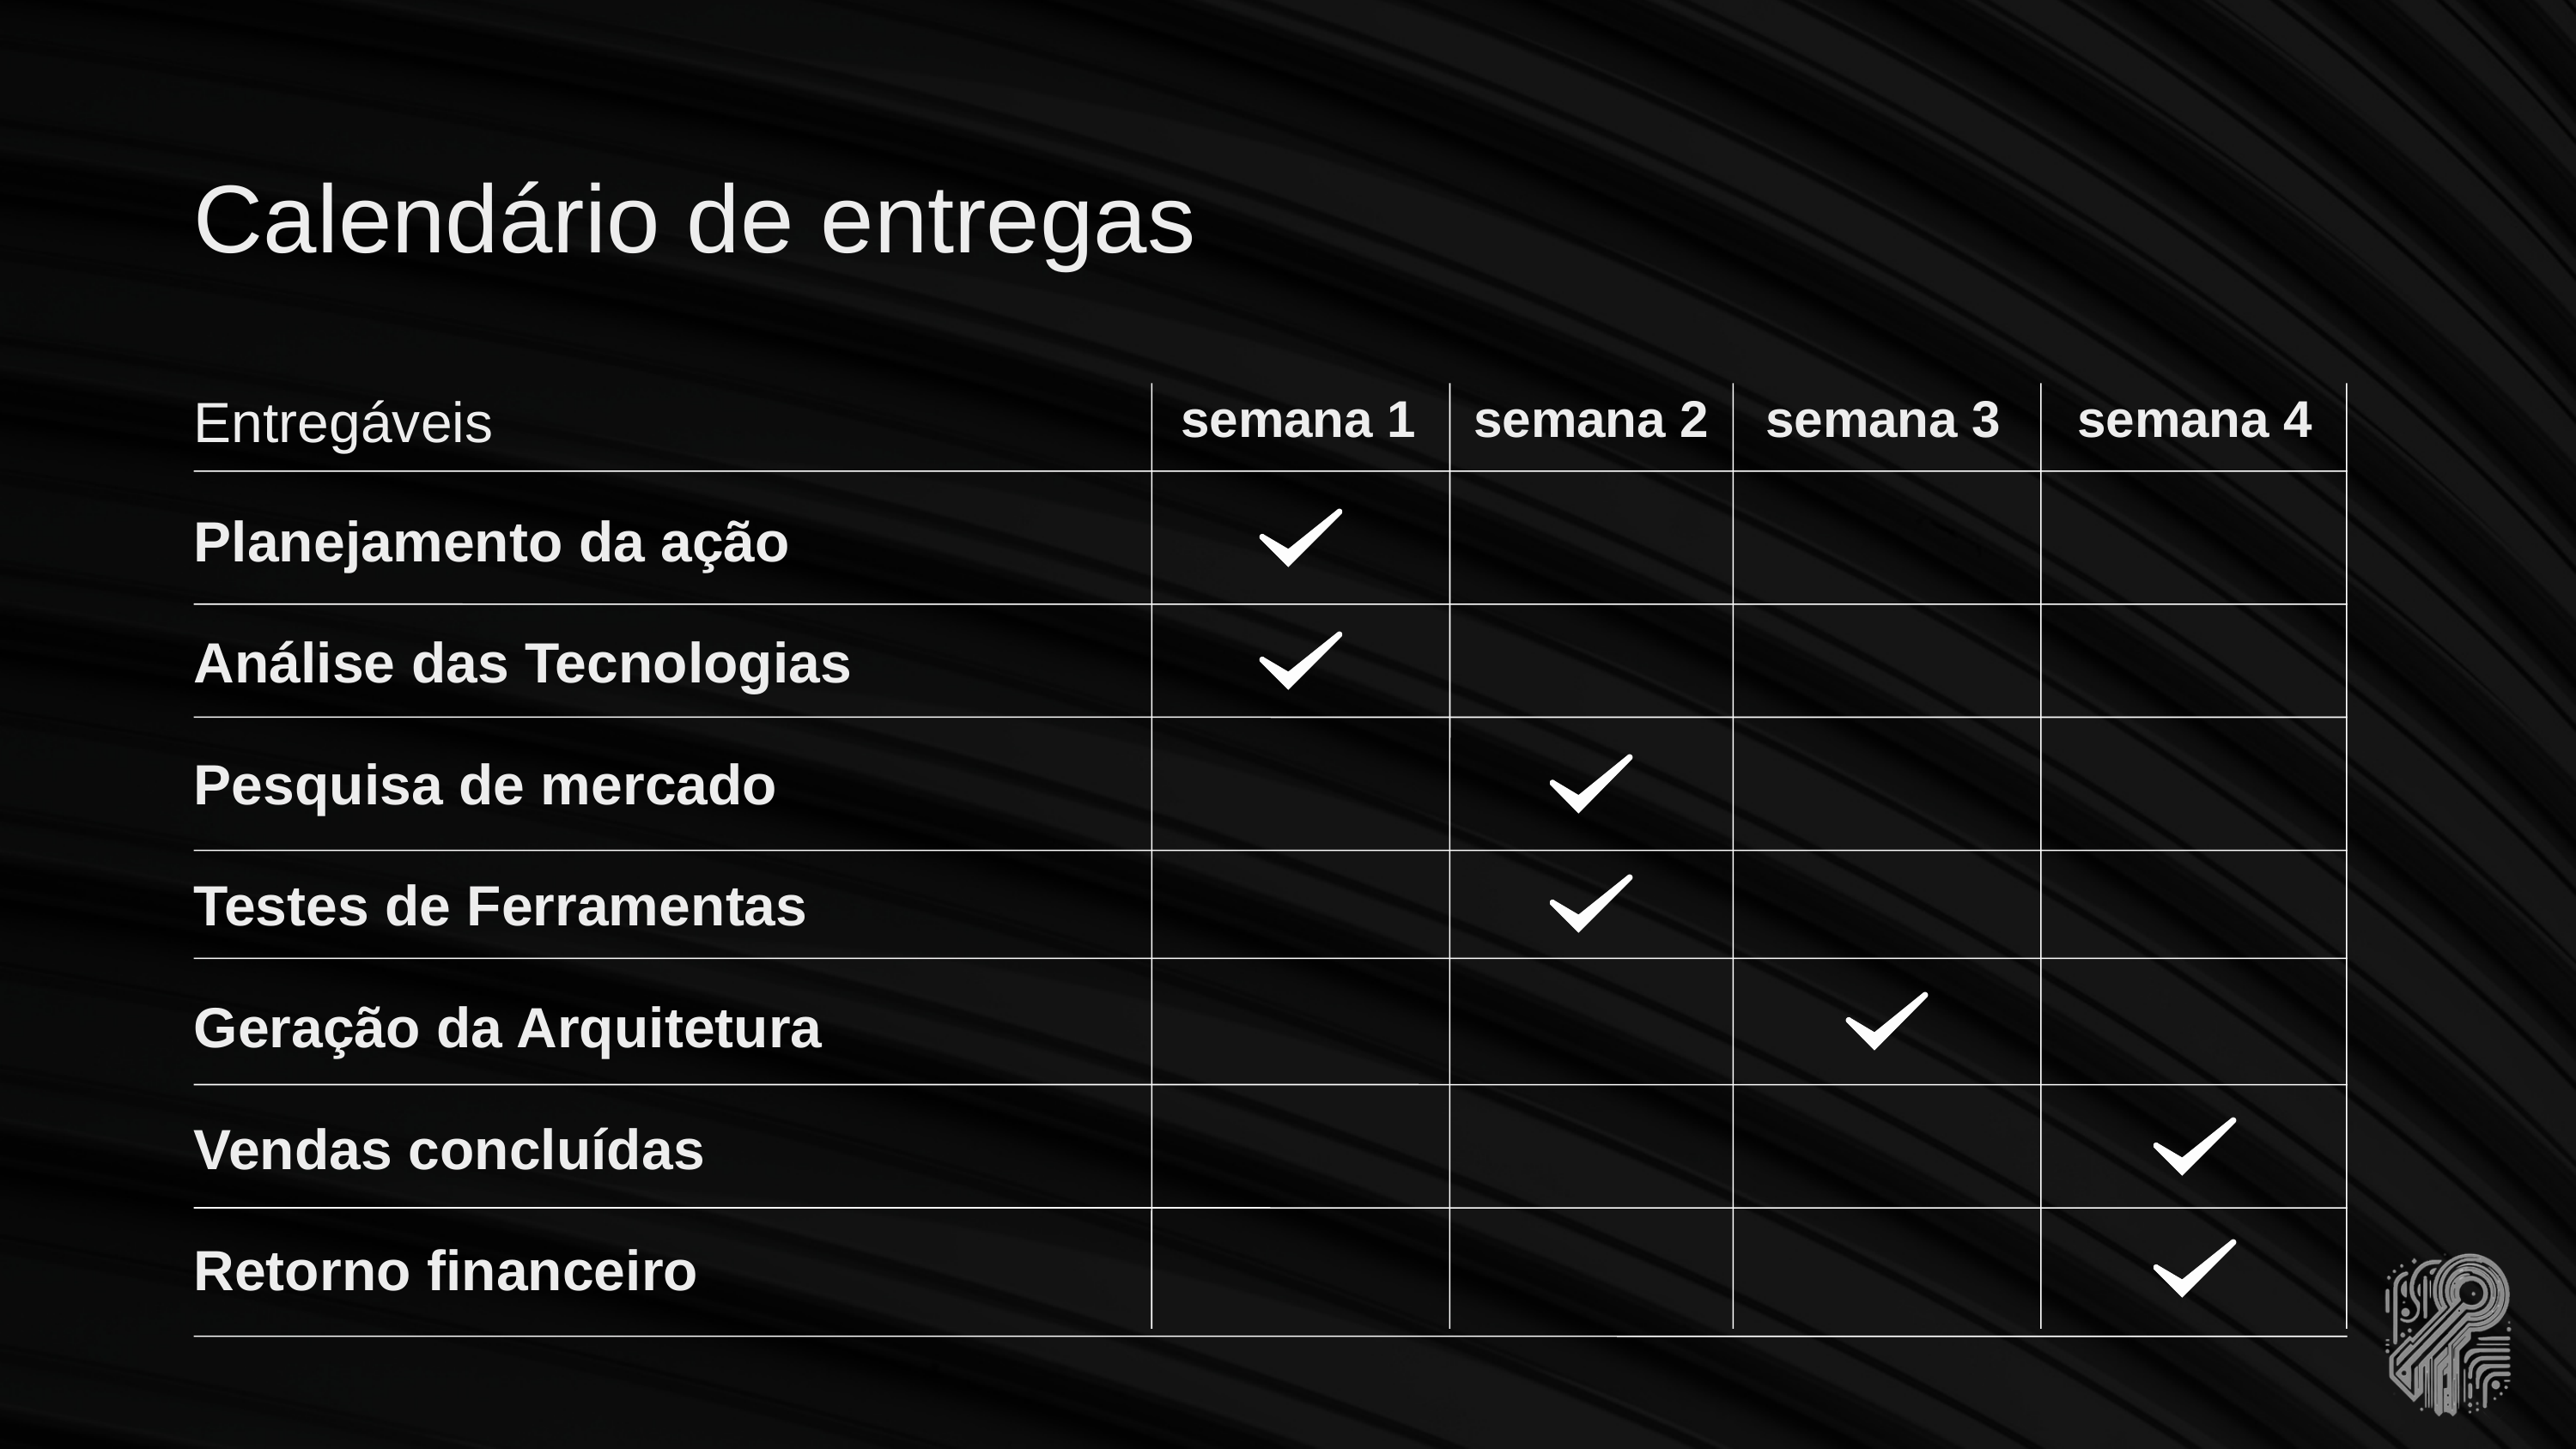

Calendário de entregas

Entregáveis
semana 1
semana 2
semana 3
semana 4

Planejamento da ação

Análise das Tecnologias

Pesquisa de mercado

Testes de Ferramentas

Geração da Arquitetura

Vendas concluídas

Retorno financeiro